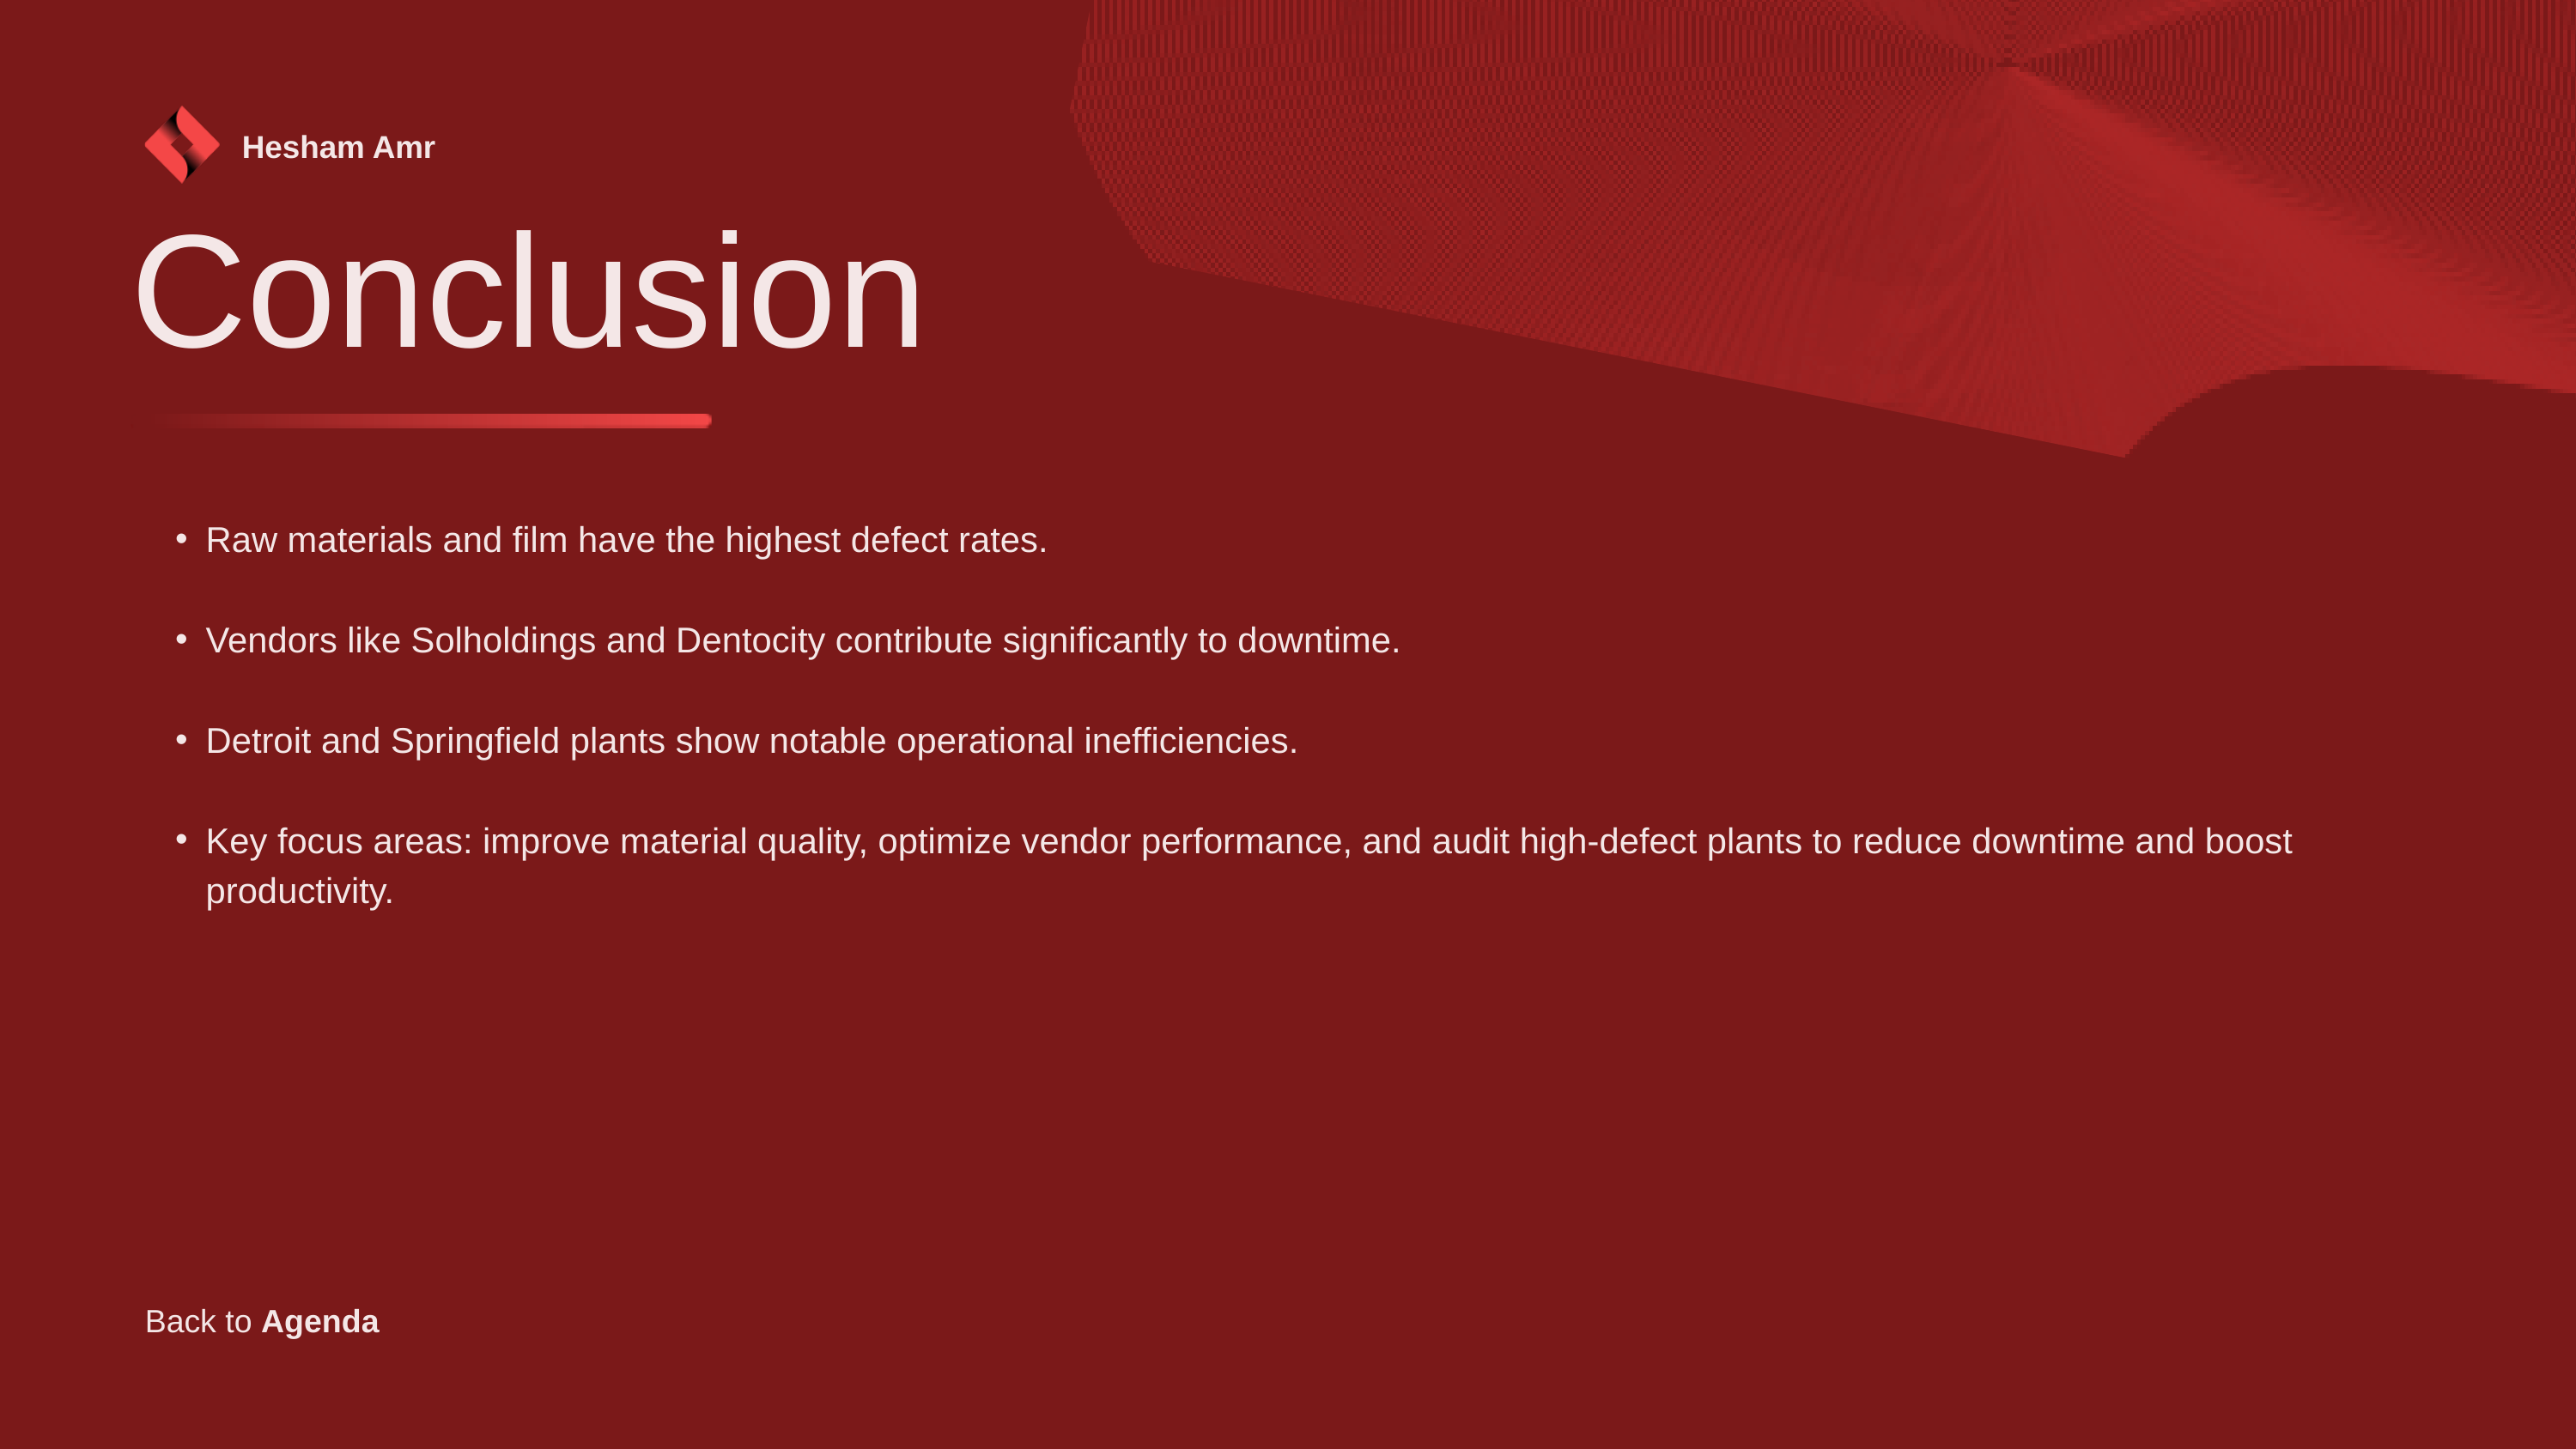

Hesham Amr
Conclusion

Raw materials and film have the highest defect rates.

Vendors like Solholdings and Dentocity contribute significantly to downtime.

Detroit and Springfield plants show notable operational inefficiencies.

Key focus areas: improve material quality, optimize vendor performance, and audit high-defect plants to reduce downtime and boost productivity.

Back to Agenda